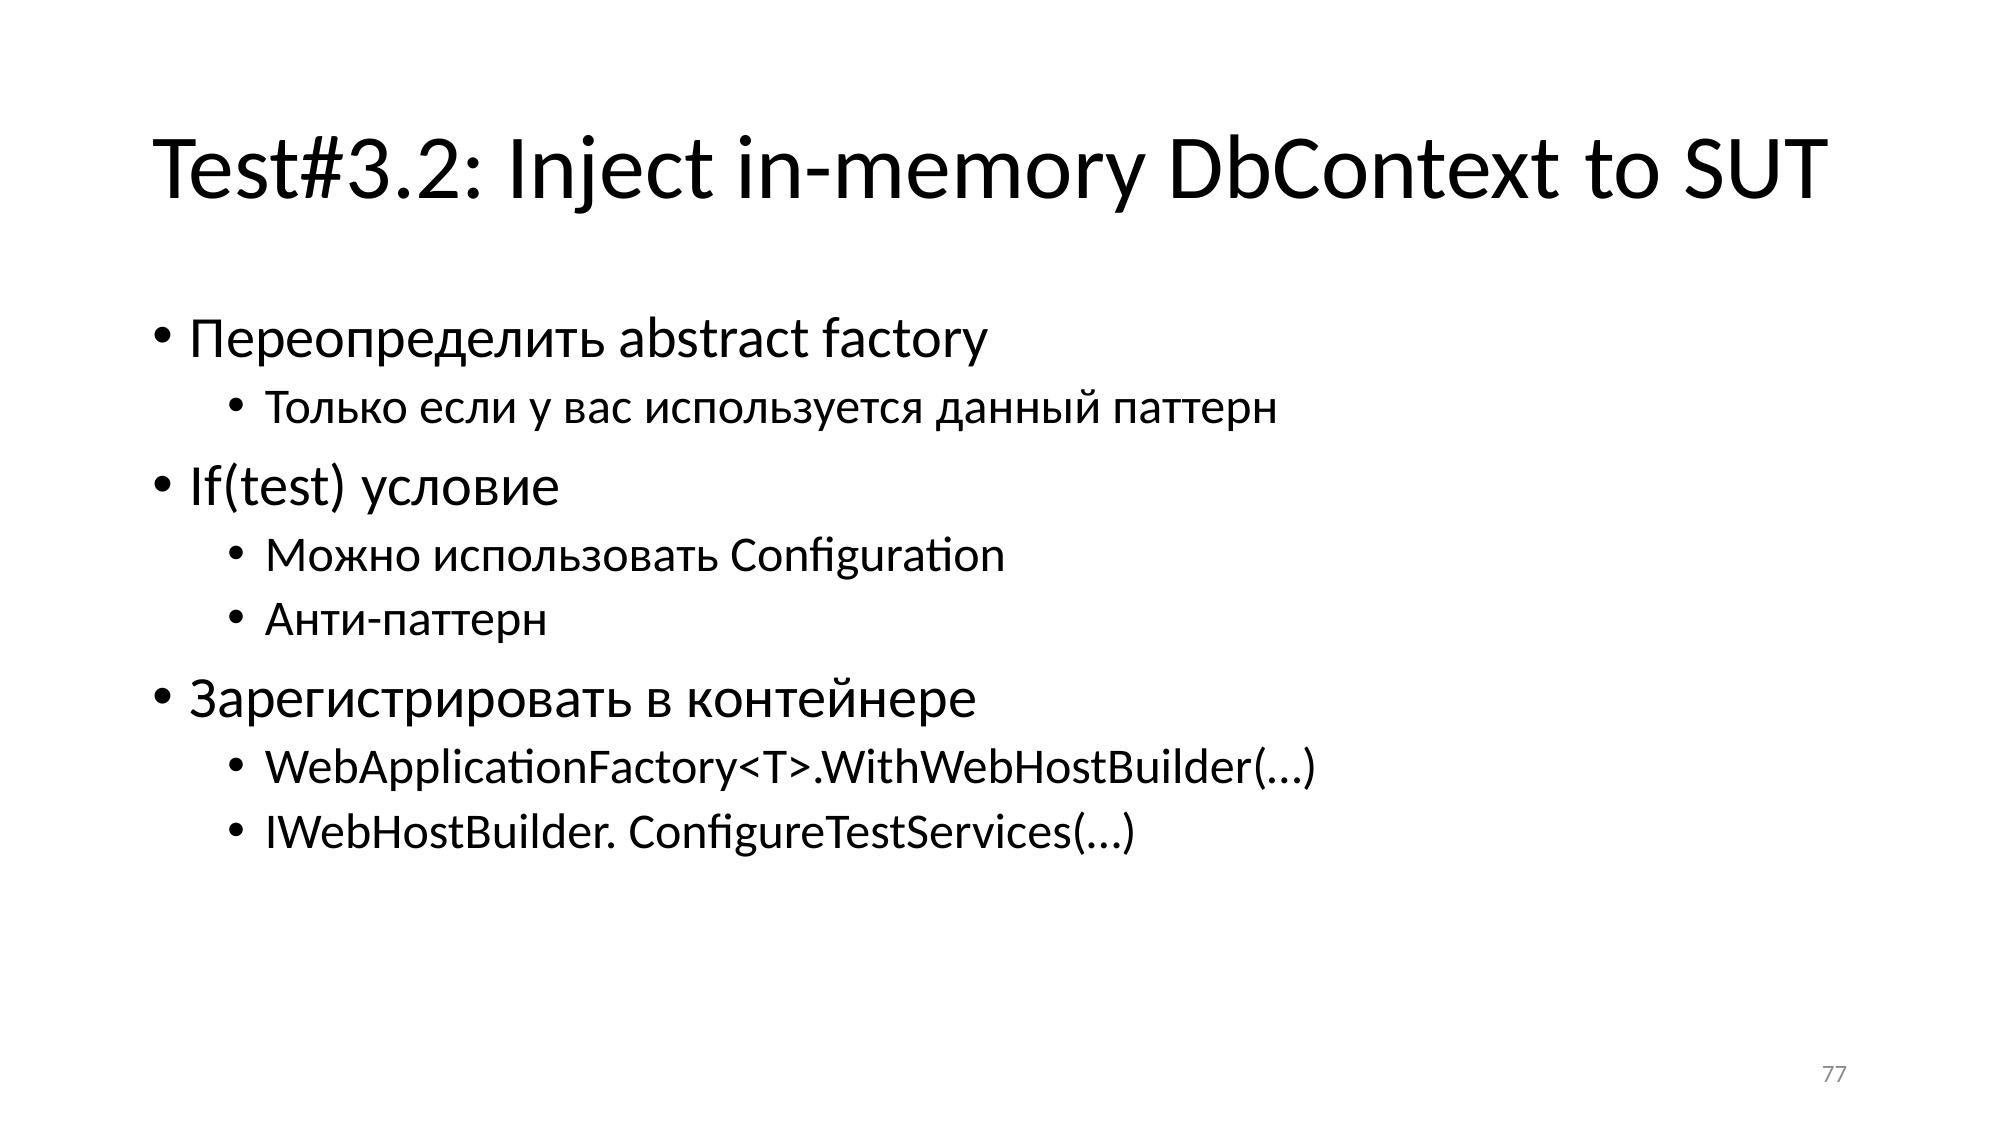

# Test#3.2: Inject in-memory DbContext to SUT
Переопределить abstract factory
Только если у вас используется данный паттерн
If(test) условие
Можно использовать Configuration
Анти-паттерн
Зарегистрировать в контейнере
WebApplicationFactory<T>.WithWebHostBuilder(…)
IWebHostBuilder. ConfigureTestServices(…)
77